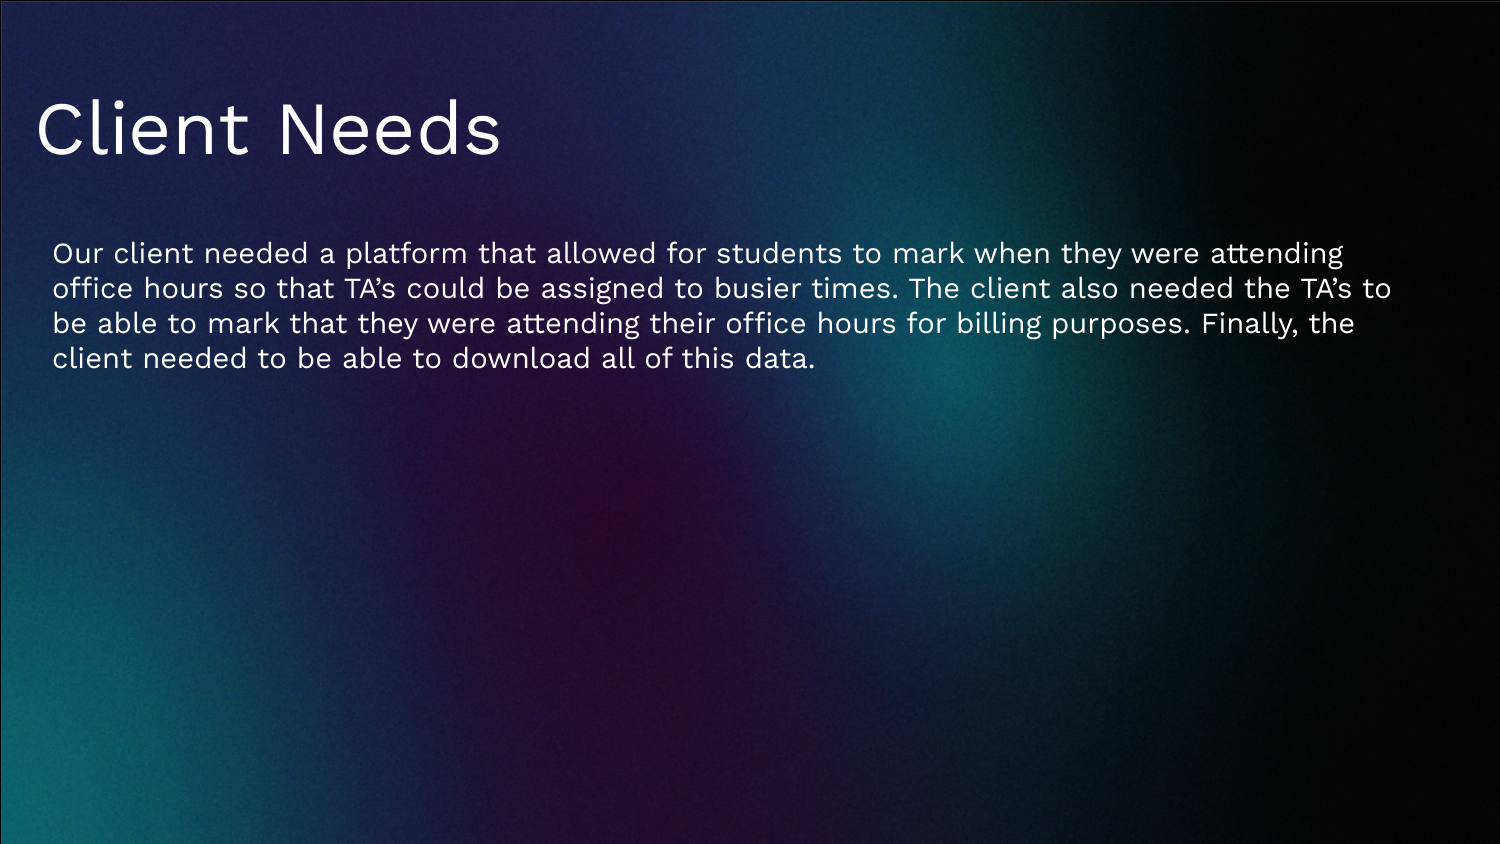

# Client Needs
Our client needed a platform that allowed for students to mark when they were attending office hours so that TA’s could be assigned to busier times. The client also needed the TA’s to be able to mark that they were attending their office hours for billing purposes. Finally, the client needed to be able to download all of this data.